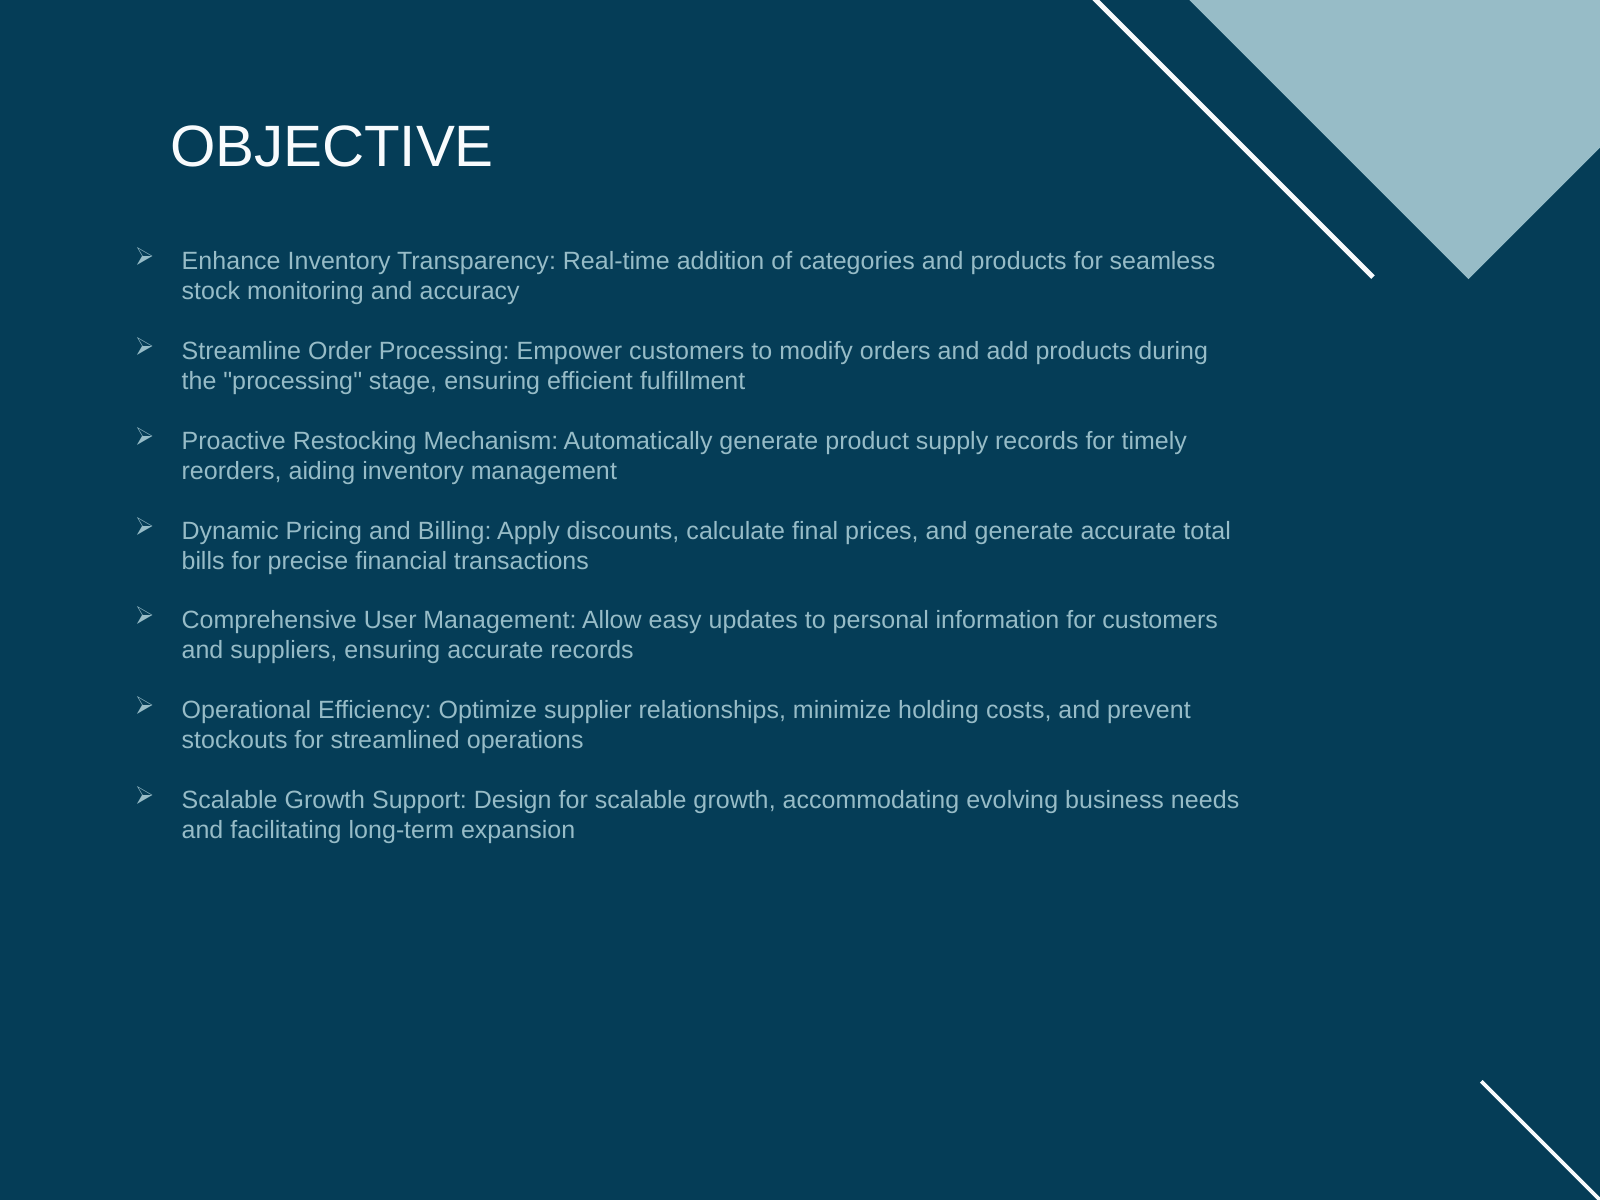

OBJECTIVE
Enhance Inventory Transparency: Real-time addition of categories and products for seamless stock monitoring and accuracy

Streamline Order Processing: Empower customers to modify orders and add products during the "processing" stage, ensuring efficient fulfillment
Proactive Restocking Mechanism: Automatically generate product supply records for timely reorders, aiding inventory management

Dynamic Pricing and Billing: Apply discounts, calculate final prices, and generate accurate total bills for precise financial transactions

Comprehensive User Management: Allow easy updates to personal information for customers and suppliers, ensuring accurate records

Operational Efficiency: Optimize supplier relationships, minimize holding costs, and prevent stockouts for streamlined operations

Scalable Growth Support: Design for scalable growth, accommodating evolving business needs and facilitating long-term expansion